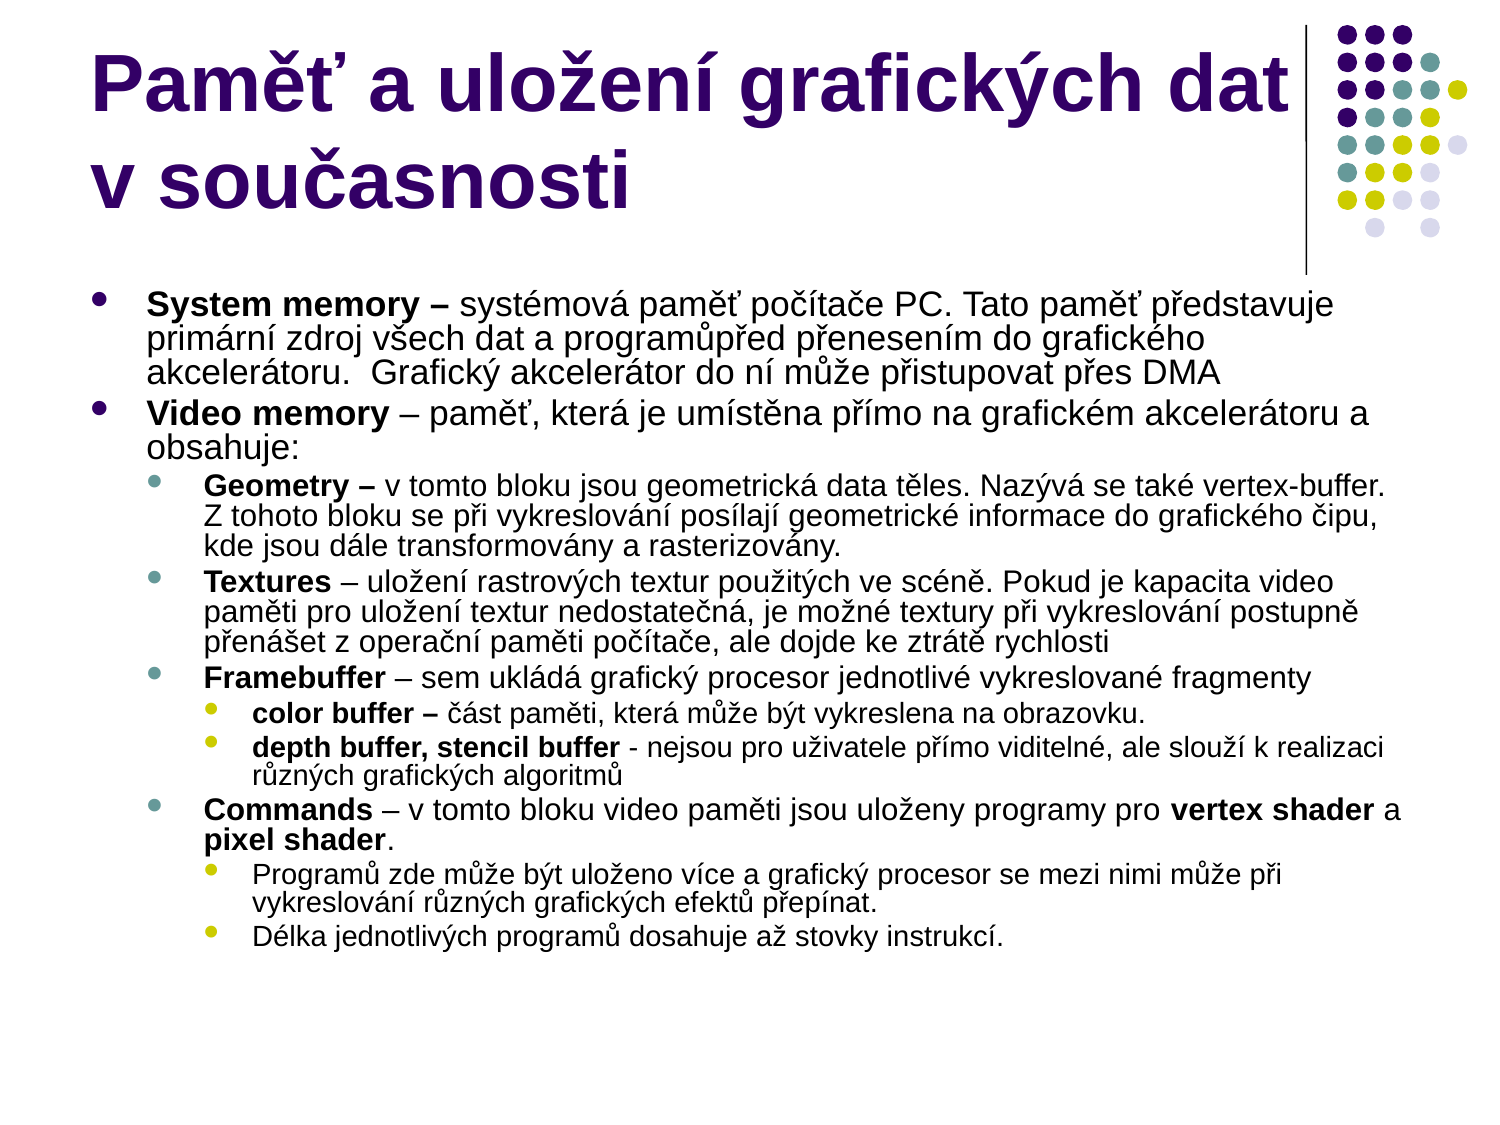

# Paměť a uložení grafických dat v současnosti
System memory – systémová paměť počítače PC. Tato paměť představuje primární zdroj všech dat a programůpřed přenesením do grafického akcelerátoru.  Grafický akcelerátor do ní může přistupovat přes DMA
Video memory – paměť, která je umístěna přímo na grafickém akcelerátoru a obsahuje:
Geometry – v tomto bloku jsou geometrická data těles. Nazývá se také vertex-buffer. Z tohoto bloku se při vykreslování posílají geometrické informace do grafického čipu, kde jsou dále transformovány a rasterizovány.
Textures – uložení rastrových textur použitých ve scéně. Pokud je kapacita video paměti pro uložení textur nedostatečná, je možné textury při vykreslování postupně přenášet z operační paměti počítače, ale dojde ke ztrátě rychlosti
Framebuffer – sem ukládá grafický procesor jednotlivé vykreslované fragmenty
color buffer – část paměti, která může být vykreslena na obrazovku.
depth buffer, stencil buffer - nejsou pro uživatele přímo viditelné, ale slouží k realizaci různých grafických algoritmů
Commands – v tomto bloku video paměti jsou uloženy programy pro vertex shader a pixel shader.
Programů zde může být uloženo více a grafický procesor se mezi nimi může při vykreslování různých grafických efektů přepínat.
Délka jednotlivých programů dosahuje až stovky instrukcí.